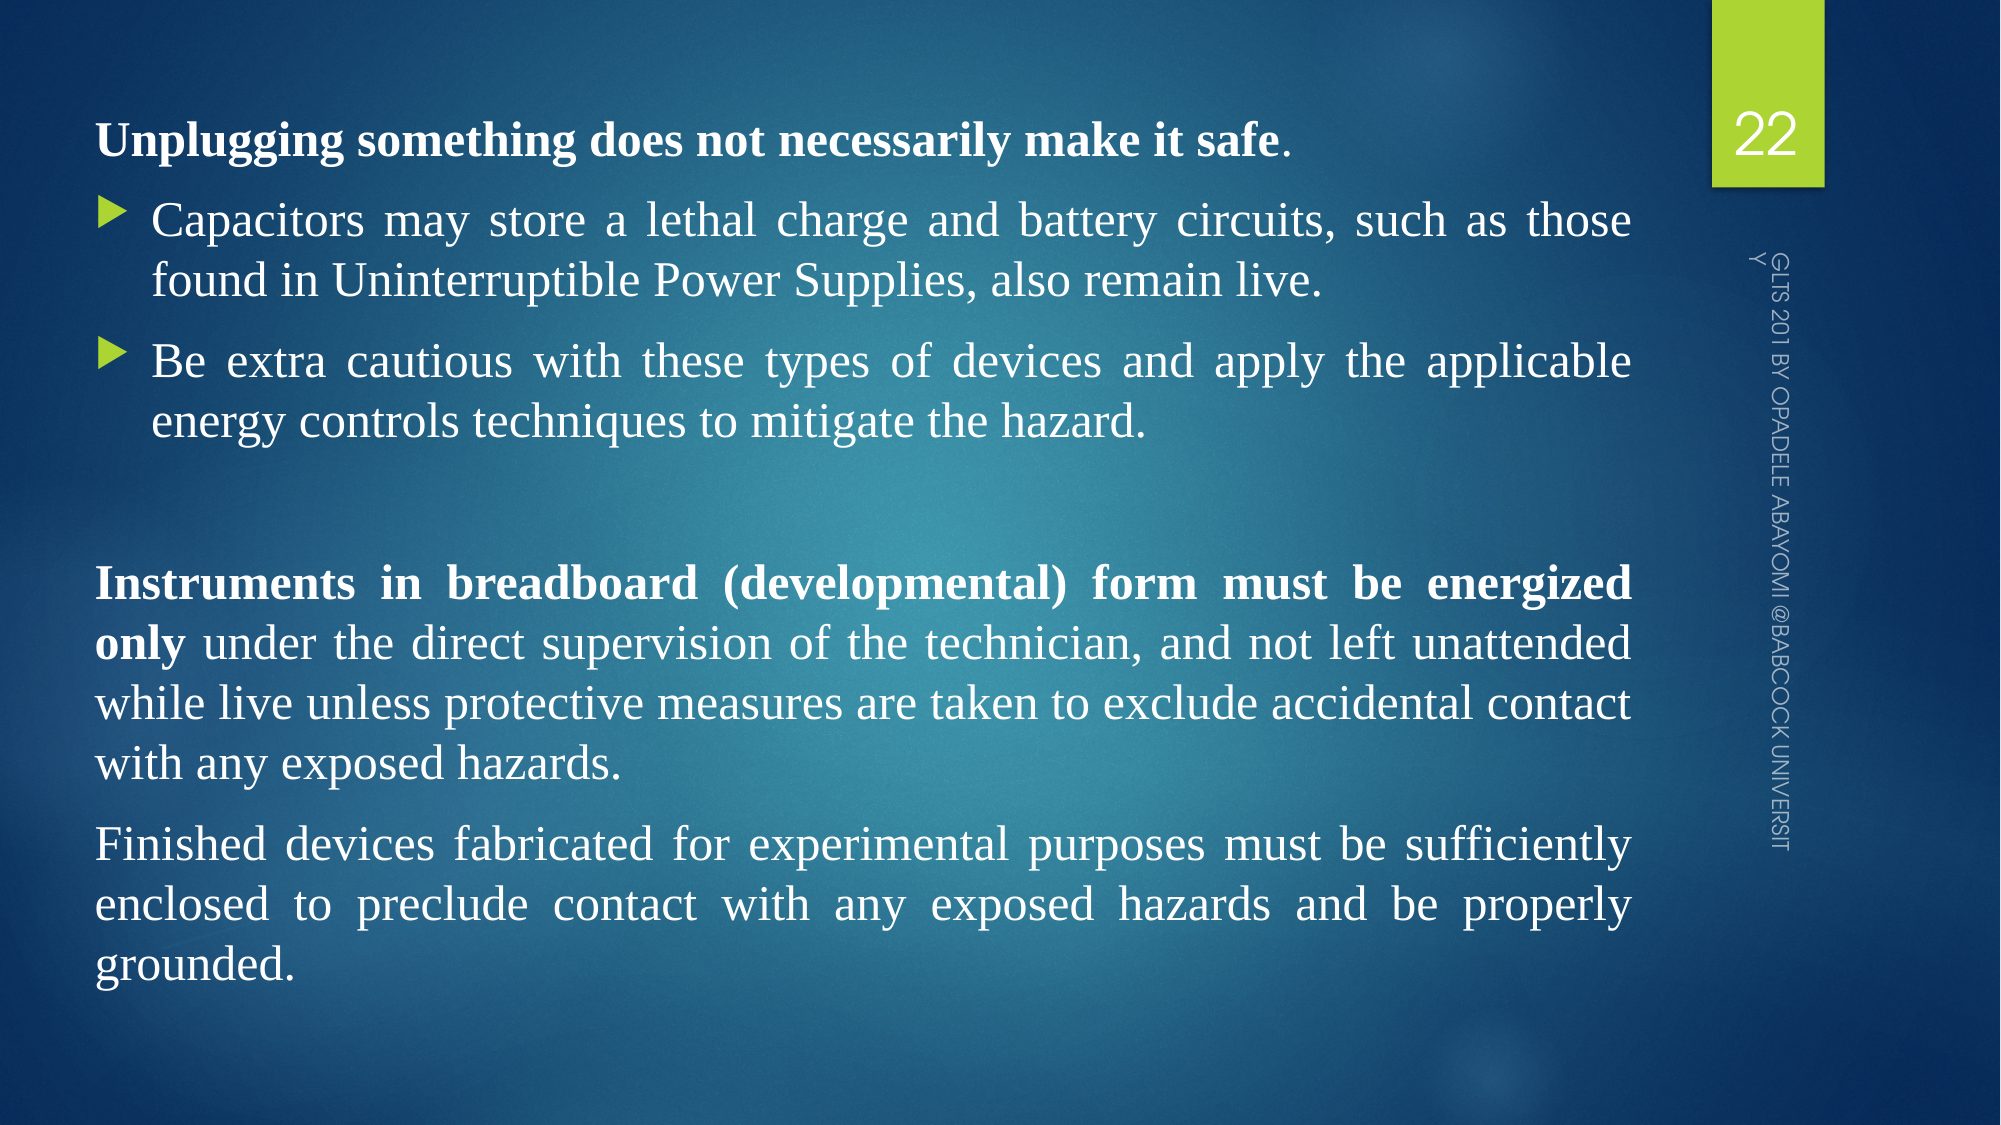

22
Unplugging something does not necessarily make it safe.
Capacitors may store a lethal charge and battery circuits, such as those found in Uninterruptible Power Supplies, also remain live.
Be extra cautious with these types of devices and apply the applicable energy controls techniques to mitigate the hazard.

Instruments in breadboard (developmental) form must be energized only under the direct supervision of the technician, and not left unattended while live unless protective measures are taken to exclude accidental contact with any exposed hazards.
Finished devices fabricated for experimental purposes must be sufficiently enclosed to preclude contact with any exposed hazards and be properly grounded.
GLTS 201 BY OPADELE ABAYOMI @BABCOCK UNIVERSITY